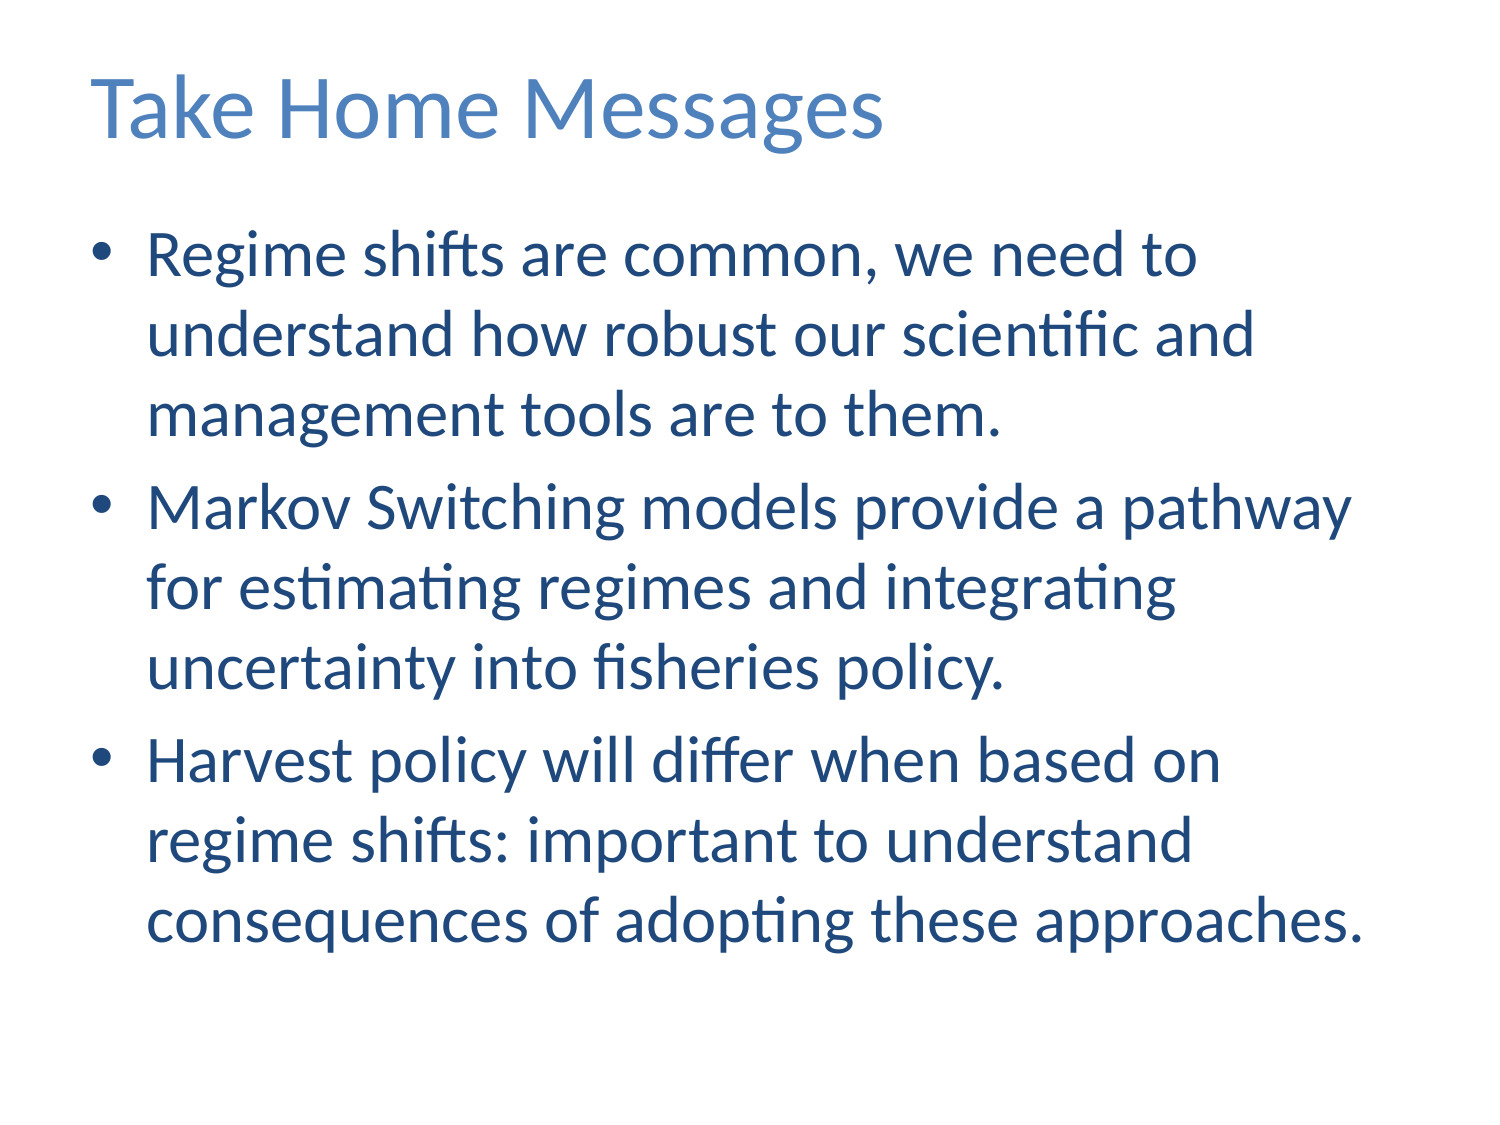

# Take Home Messages
Regime shifts are common, we need to understand how robust our scientific and management tools are to them.
Markov Switching models provide a pathway for estimating regimes and integrating uncertainty into fisheries policy.
Harvest policy will differ when based on regime shifts: important to understand consequences of adopting these approaches.